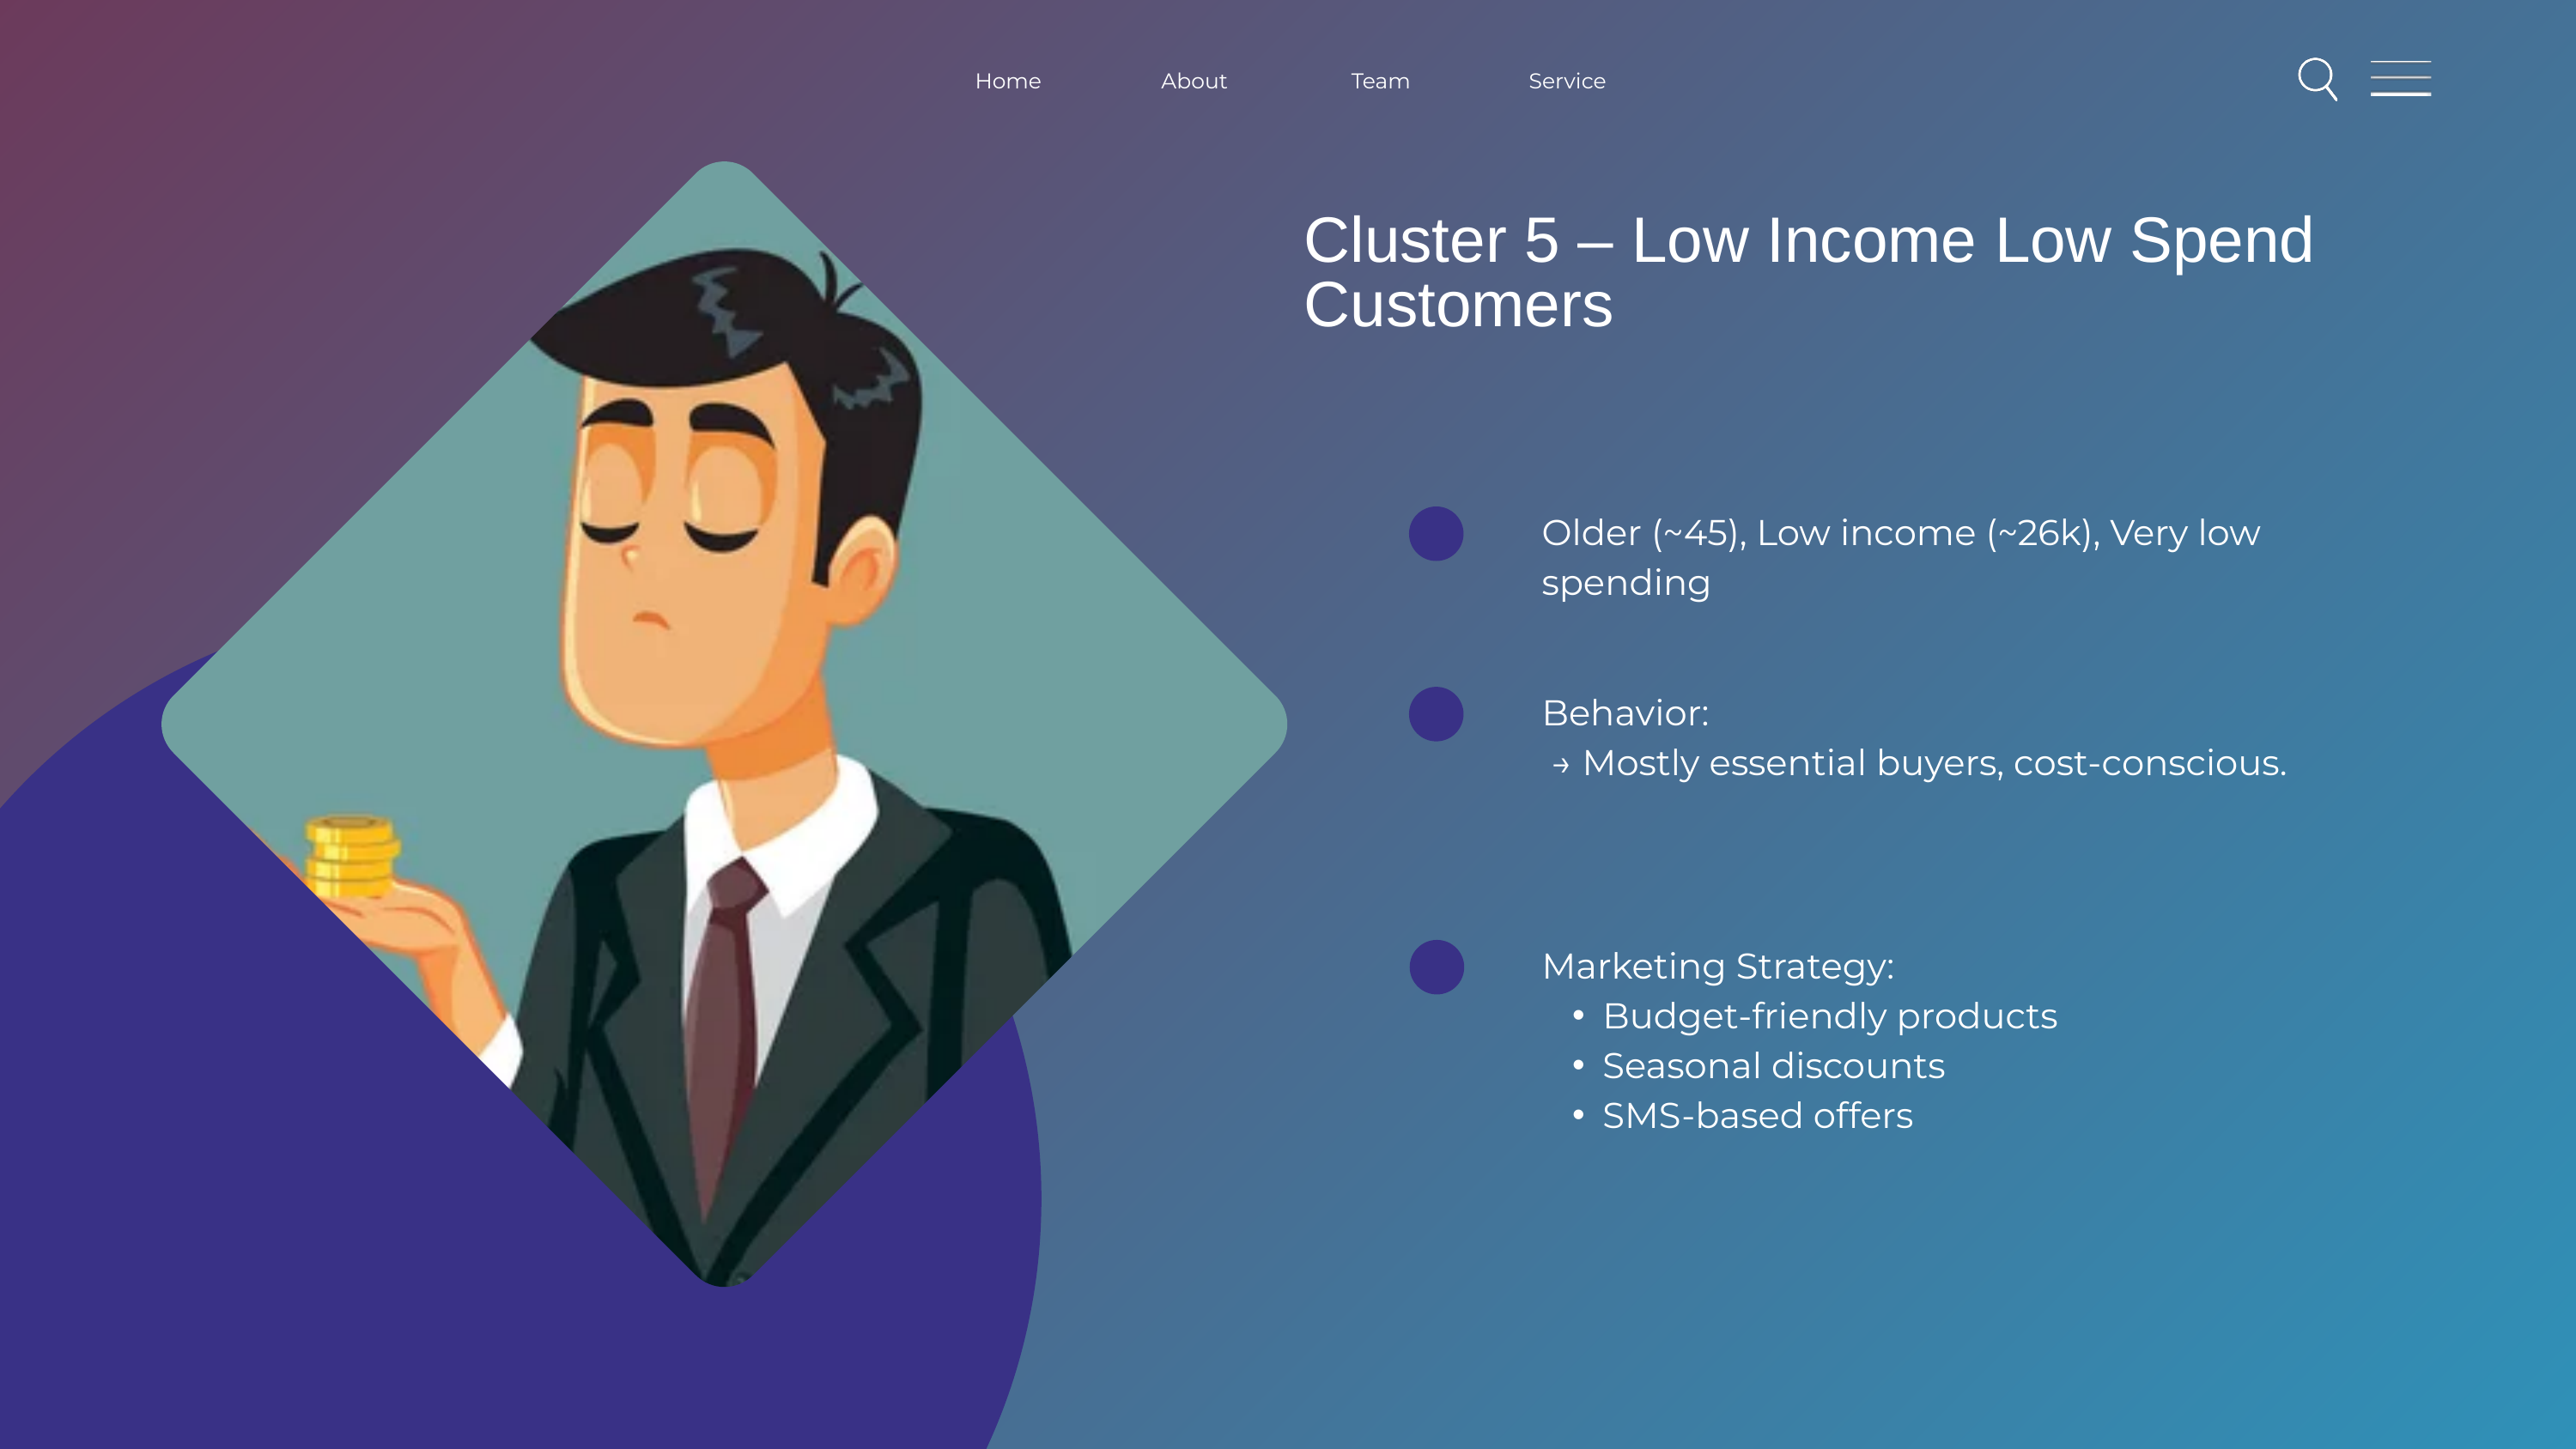

Home
About
Team
Service

Cluster 5 – Low Income Low Spend Customers
Older (~45), Low income (~26k), Very low spending

Behavior:
 → Mostly essential buyers, cost-conscious.

Marketing Strategy:
Budget-friendly products
Seasonal discounts
SMS-based offers